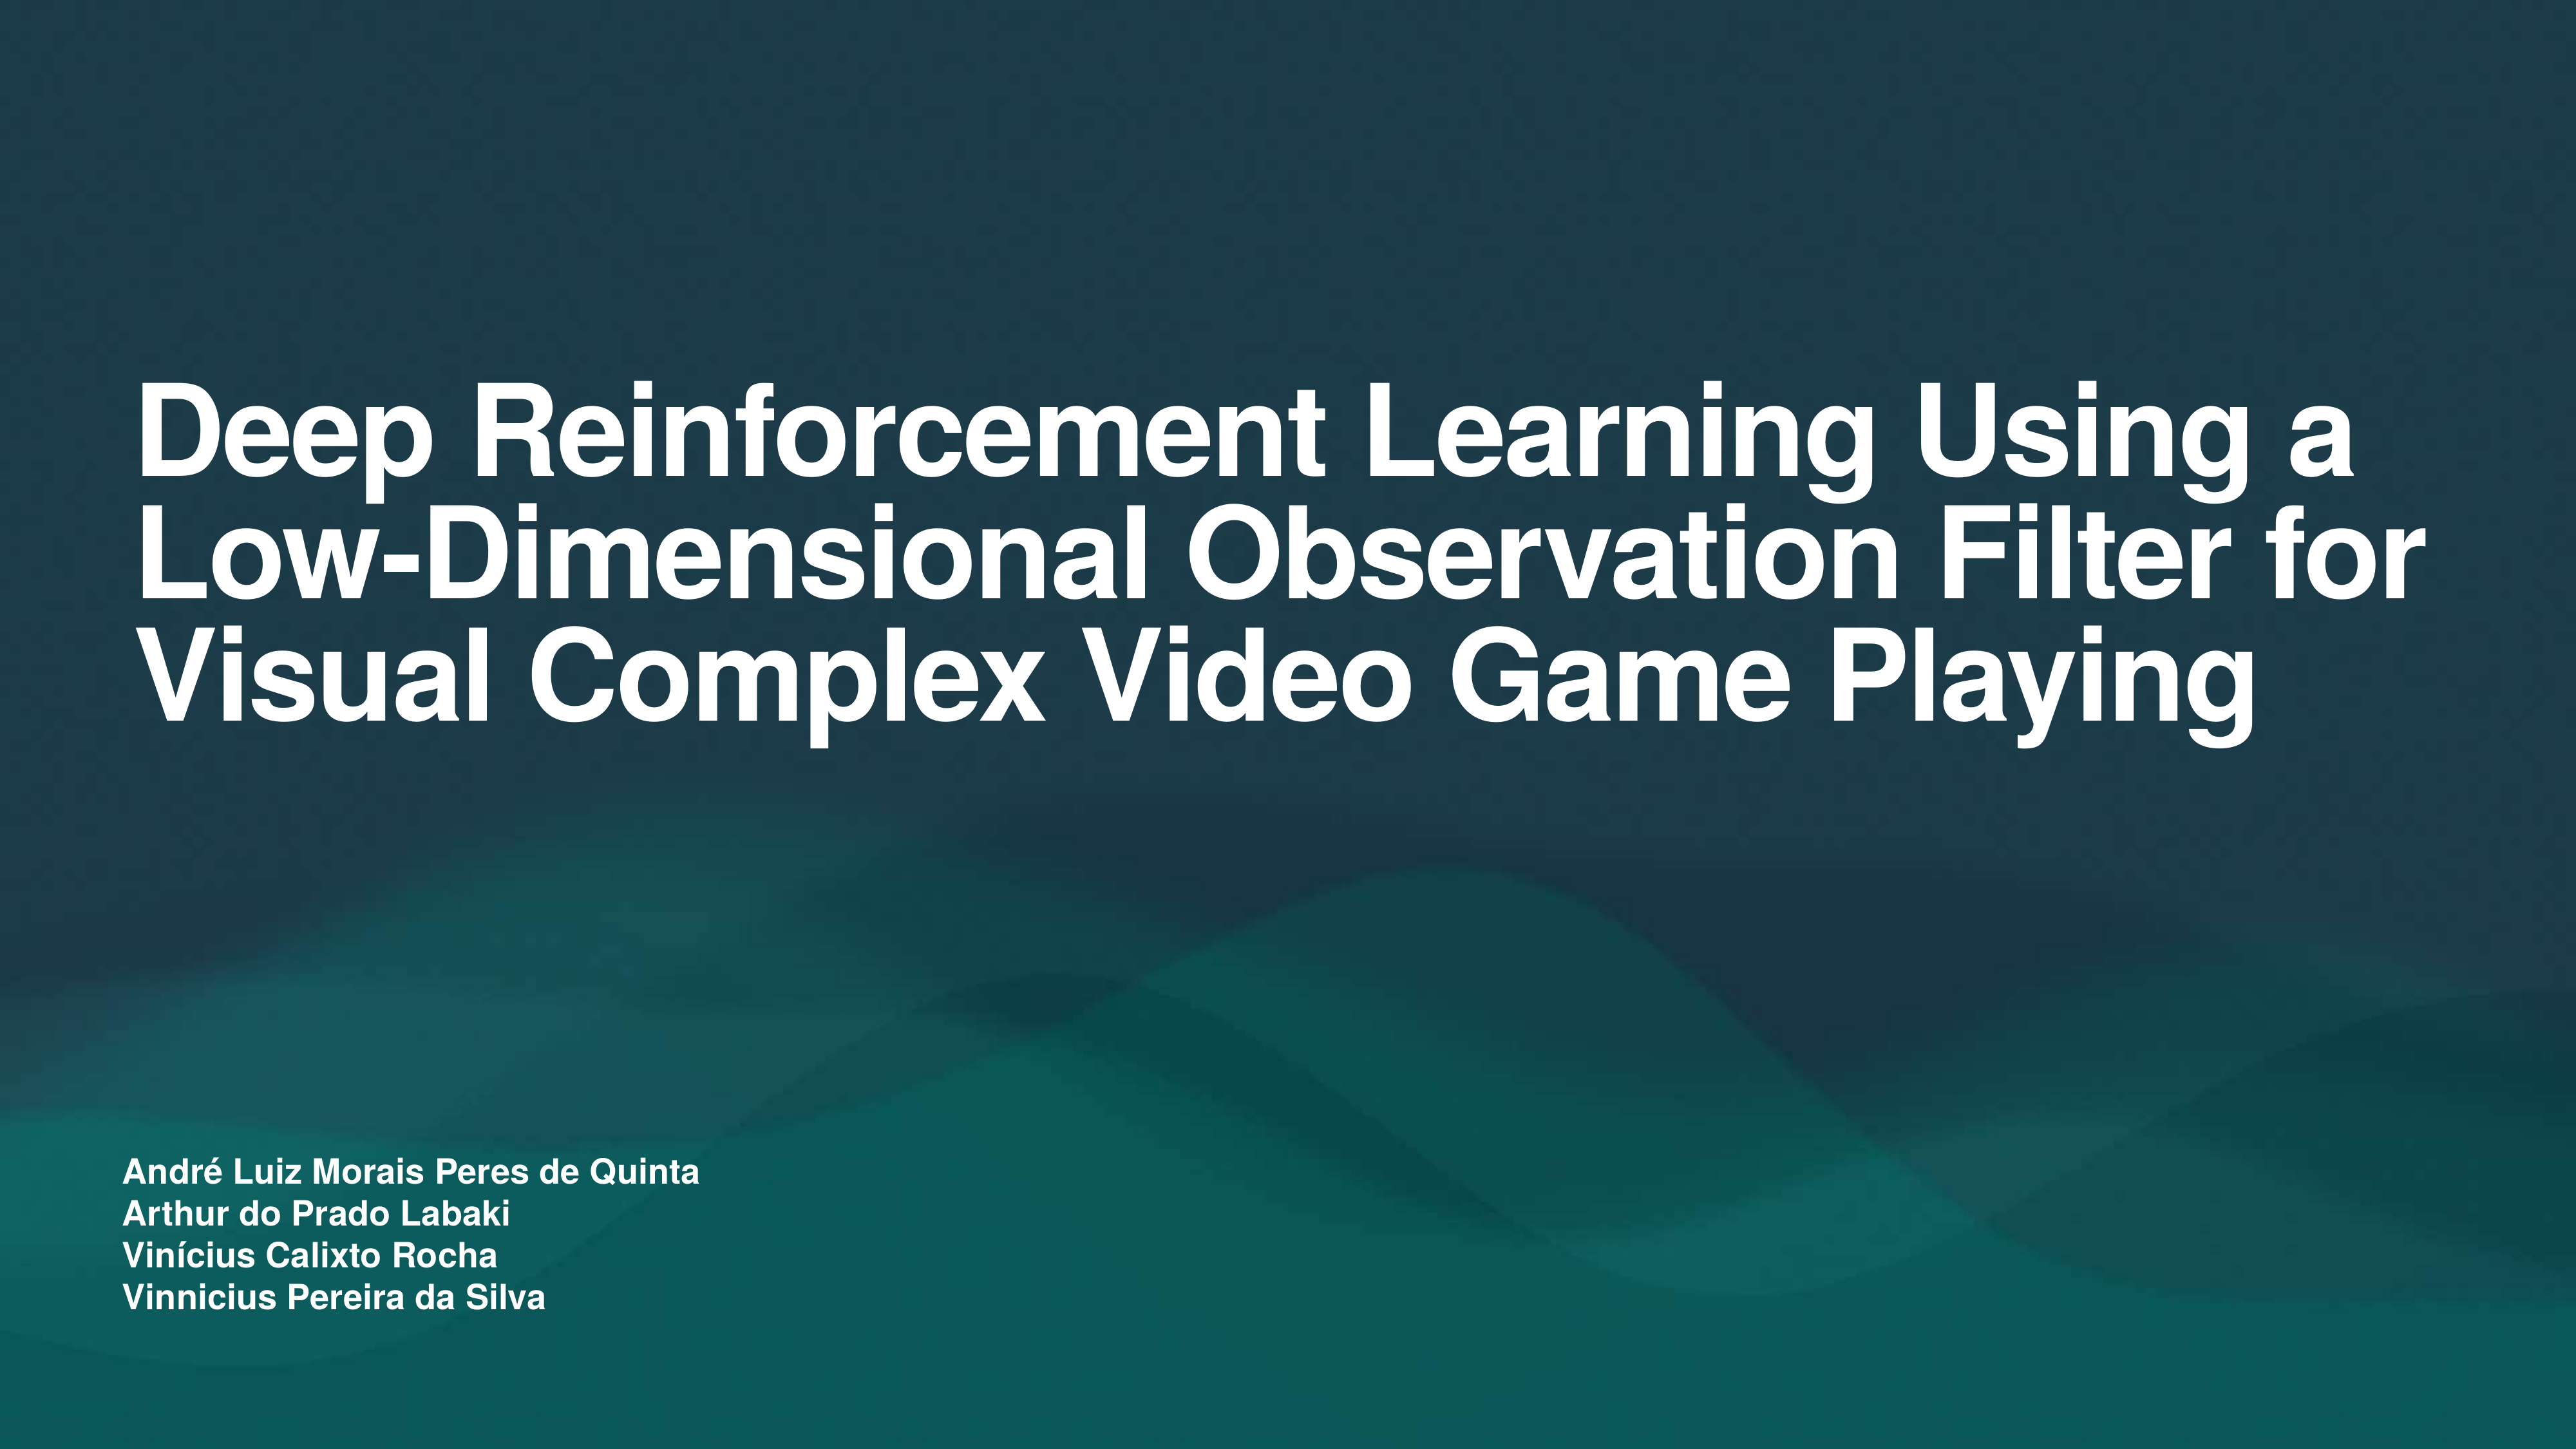

# Deep Reinforcement Learning Using a
Low-Dimensional Observation Filter for
Visual Complex Video Game Playing
André Luiz Morais Peres de Quinta
Arthur do Prado Labaki
Vinícius Calixto Rocha
Vinnicius Pereira da Silva